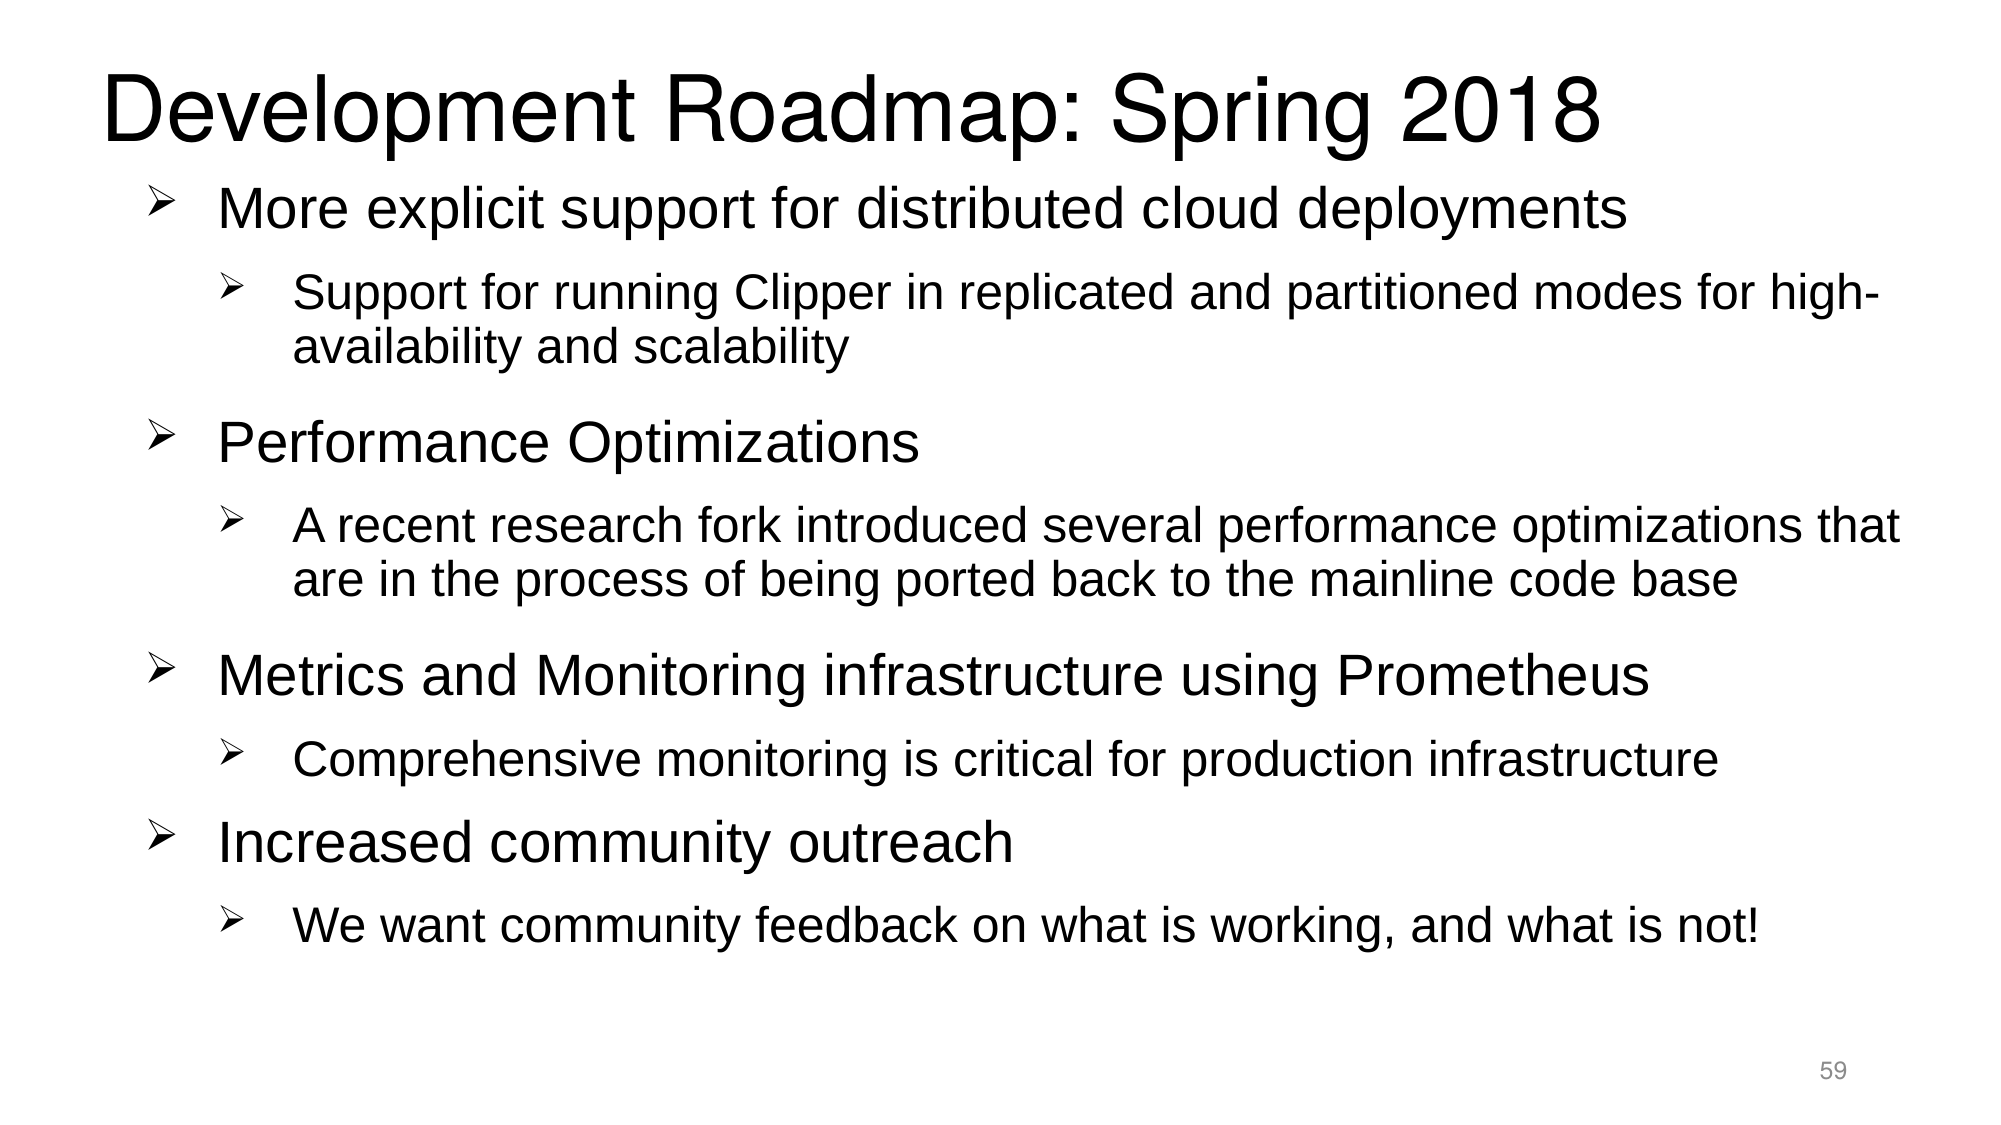

# Development Roadmap: Spring 2018
More explicit support for distributed cloud deployments
Support for running Clipper in replicated and partitioned modes for high-availability and scalability
Performance Optimizations
A recent research fork introduced several performance optimizations that are in the process of being ported back to the mainline code base
Metrics and Monitoring infrastructure using Prometheus
Comprehensive monitoring is critical for production infrastructure
Increased community outreach
We want community feedback on what is working, and what is not!
59